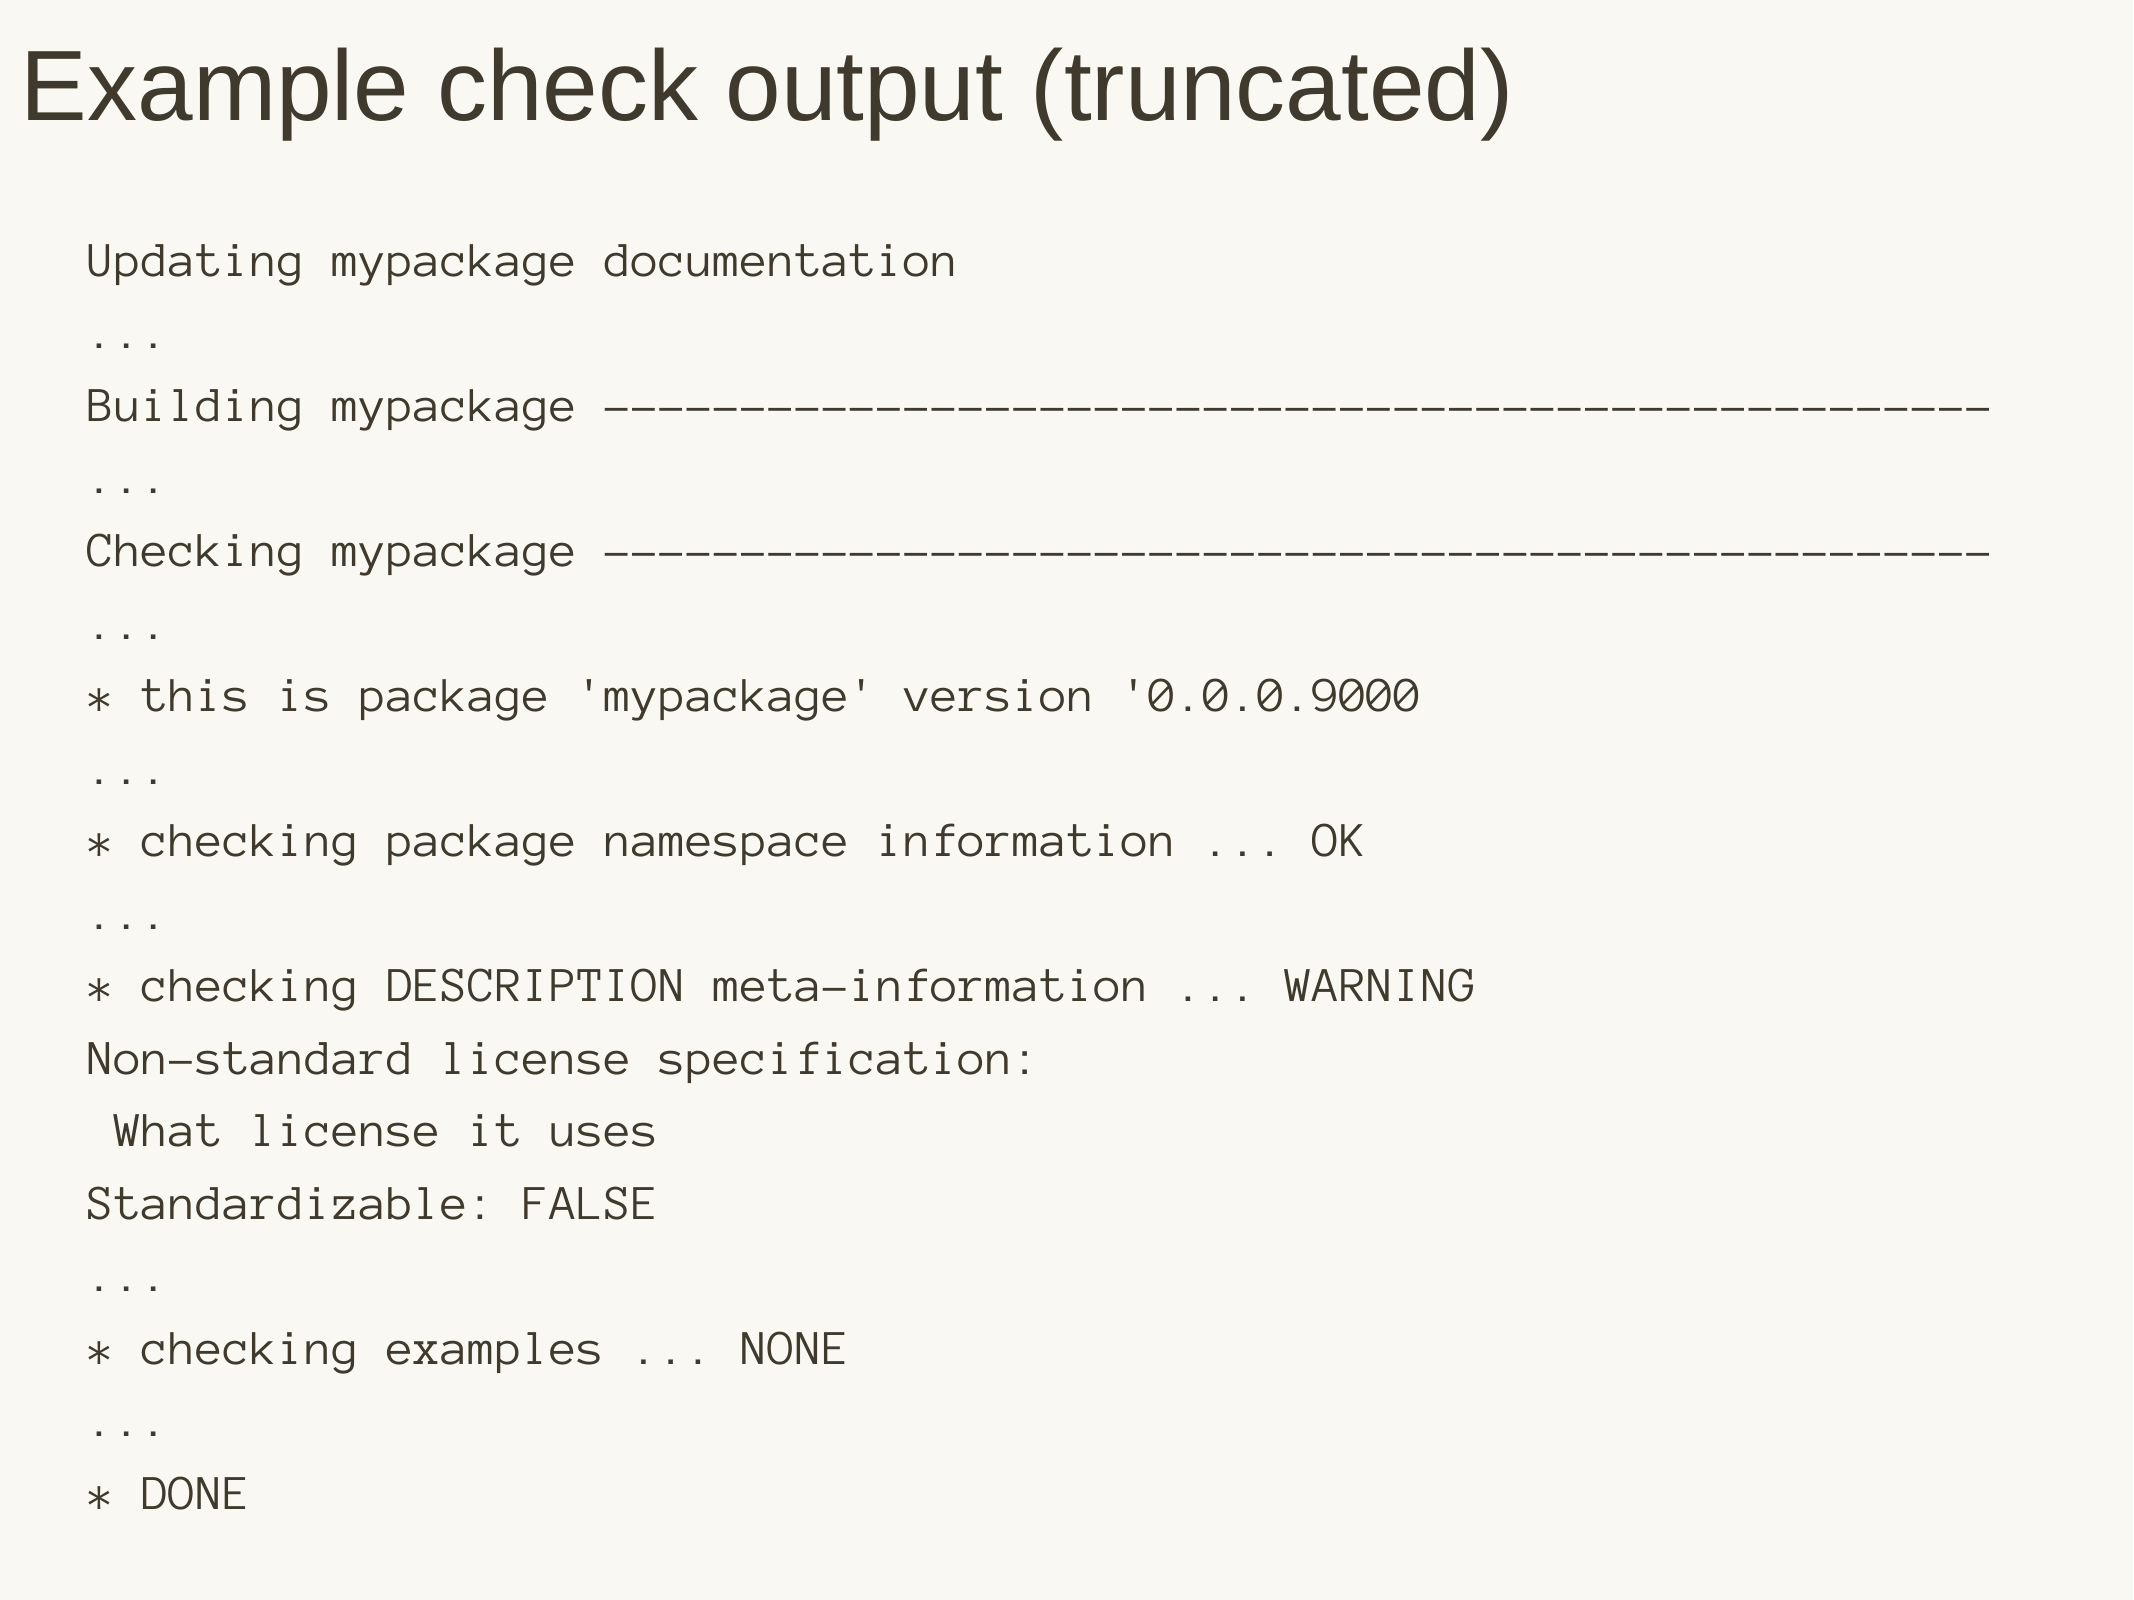

# Example check output (truncated)
Updating mypackage documentation
...
Building mypackage ---------------------------------------------------
...
Checking mypackage ---------------------------------------------------
...
* this is package 'mypackage' version '0.0.0.9000
...
* checking package namespace information ... OK
...
* checking DESCRIPTION meta-information ... WARNING
Non-standard license specification:
 What license it uses
Standardizable: FALSE
...
* checking examples ... NONE
...
* DONE